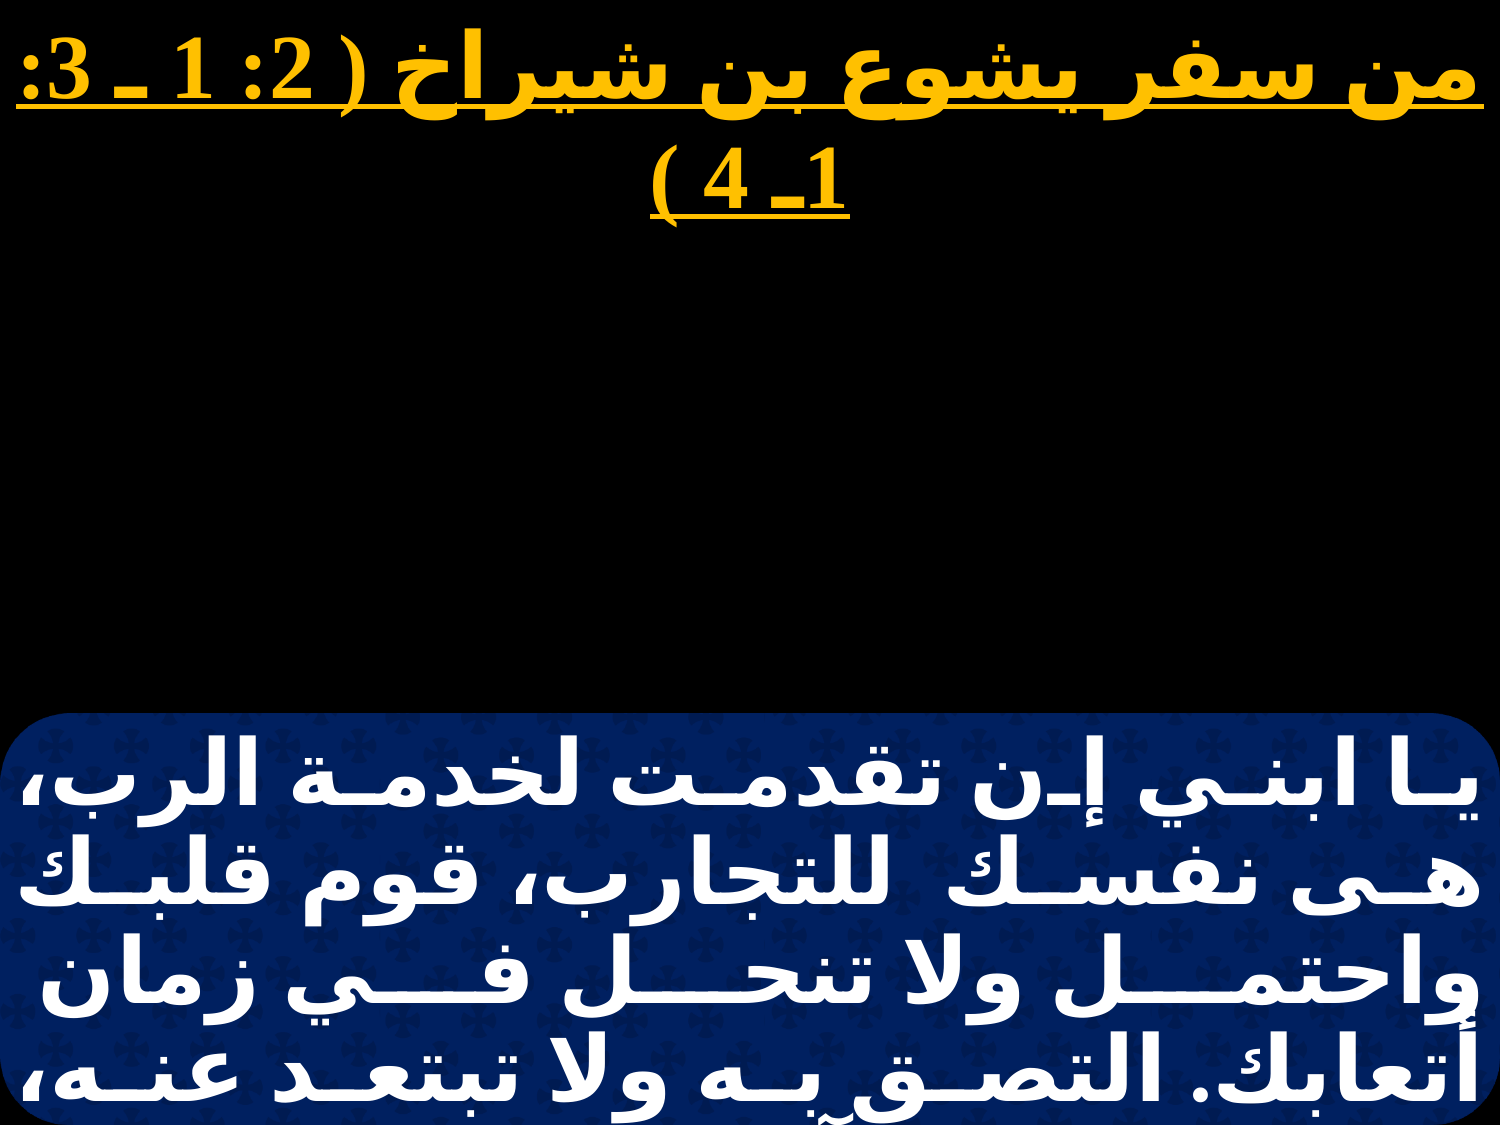

من سفر يشوع بن شيراخ ( 2: 1 ـ 3: 1ـ 4 )
يا ابني إن تقدمت لخدمة الرب، هى نفسك  للتجارب، قوم قلبك واحتمل ولا تنحل في زمان  أتعابك. التصق به ولا تبتعد عنه، لكي تنمو في  آخرتك، اقبل كل ما يأتي عليك لتكون طويل الروح